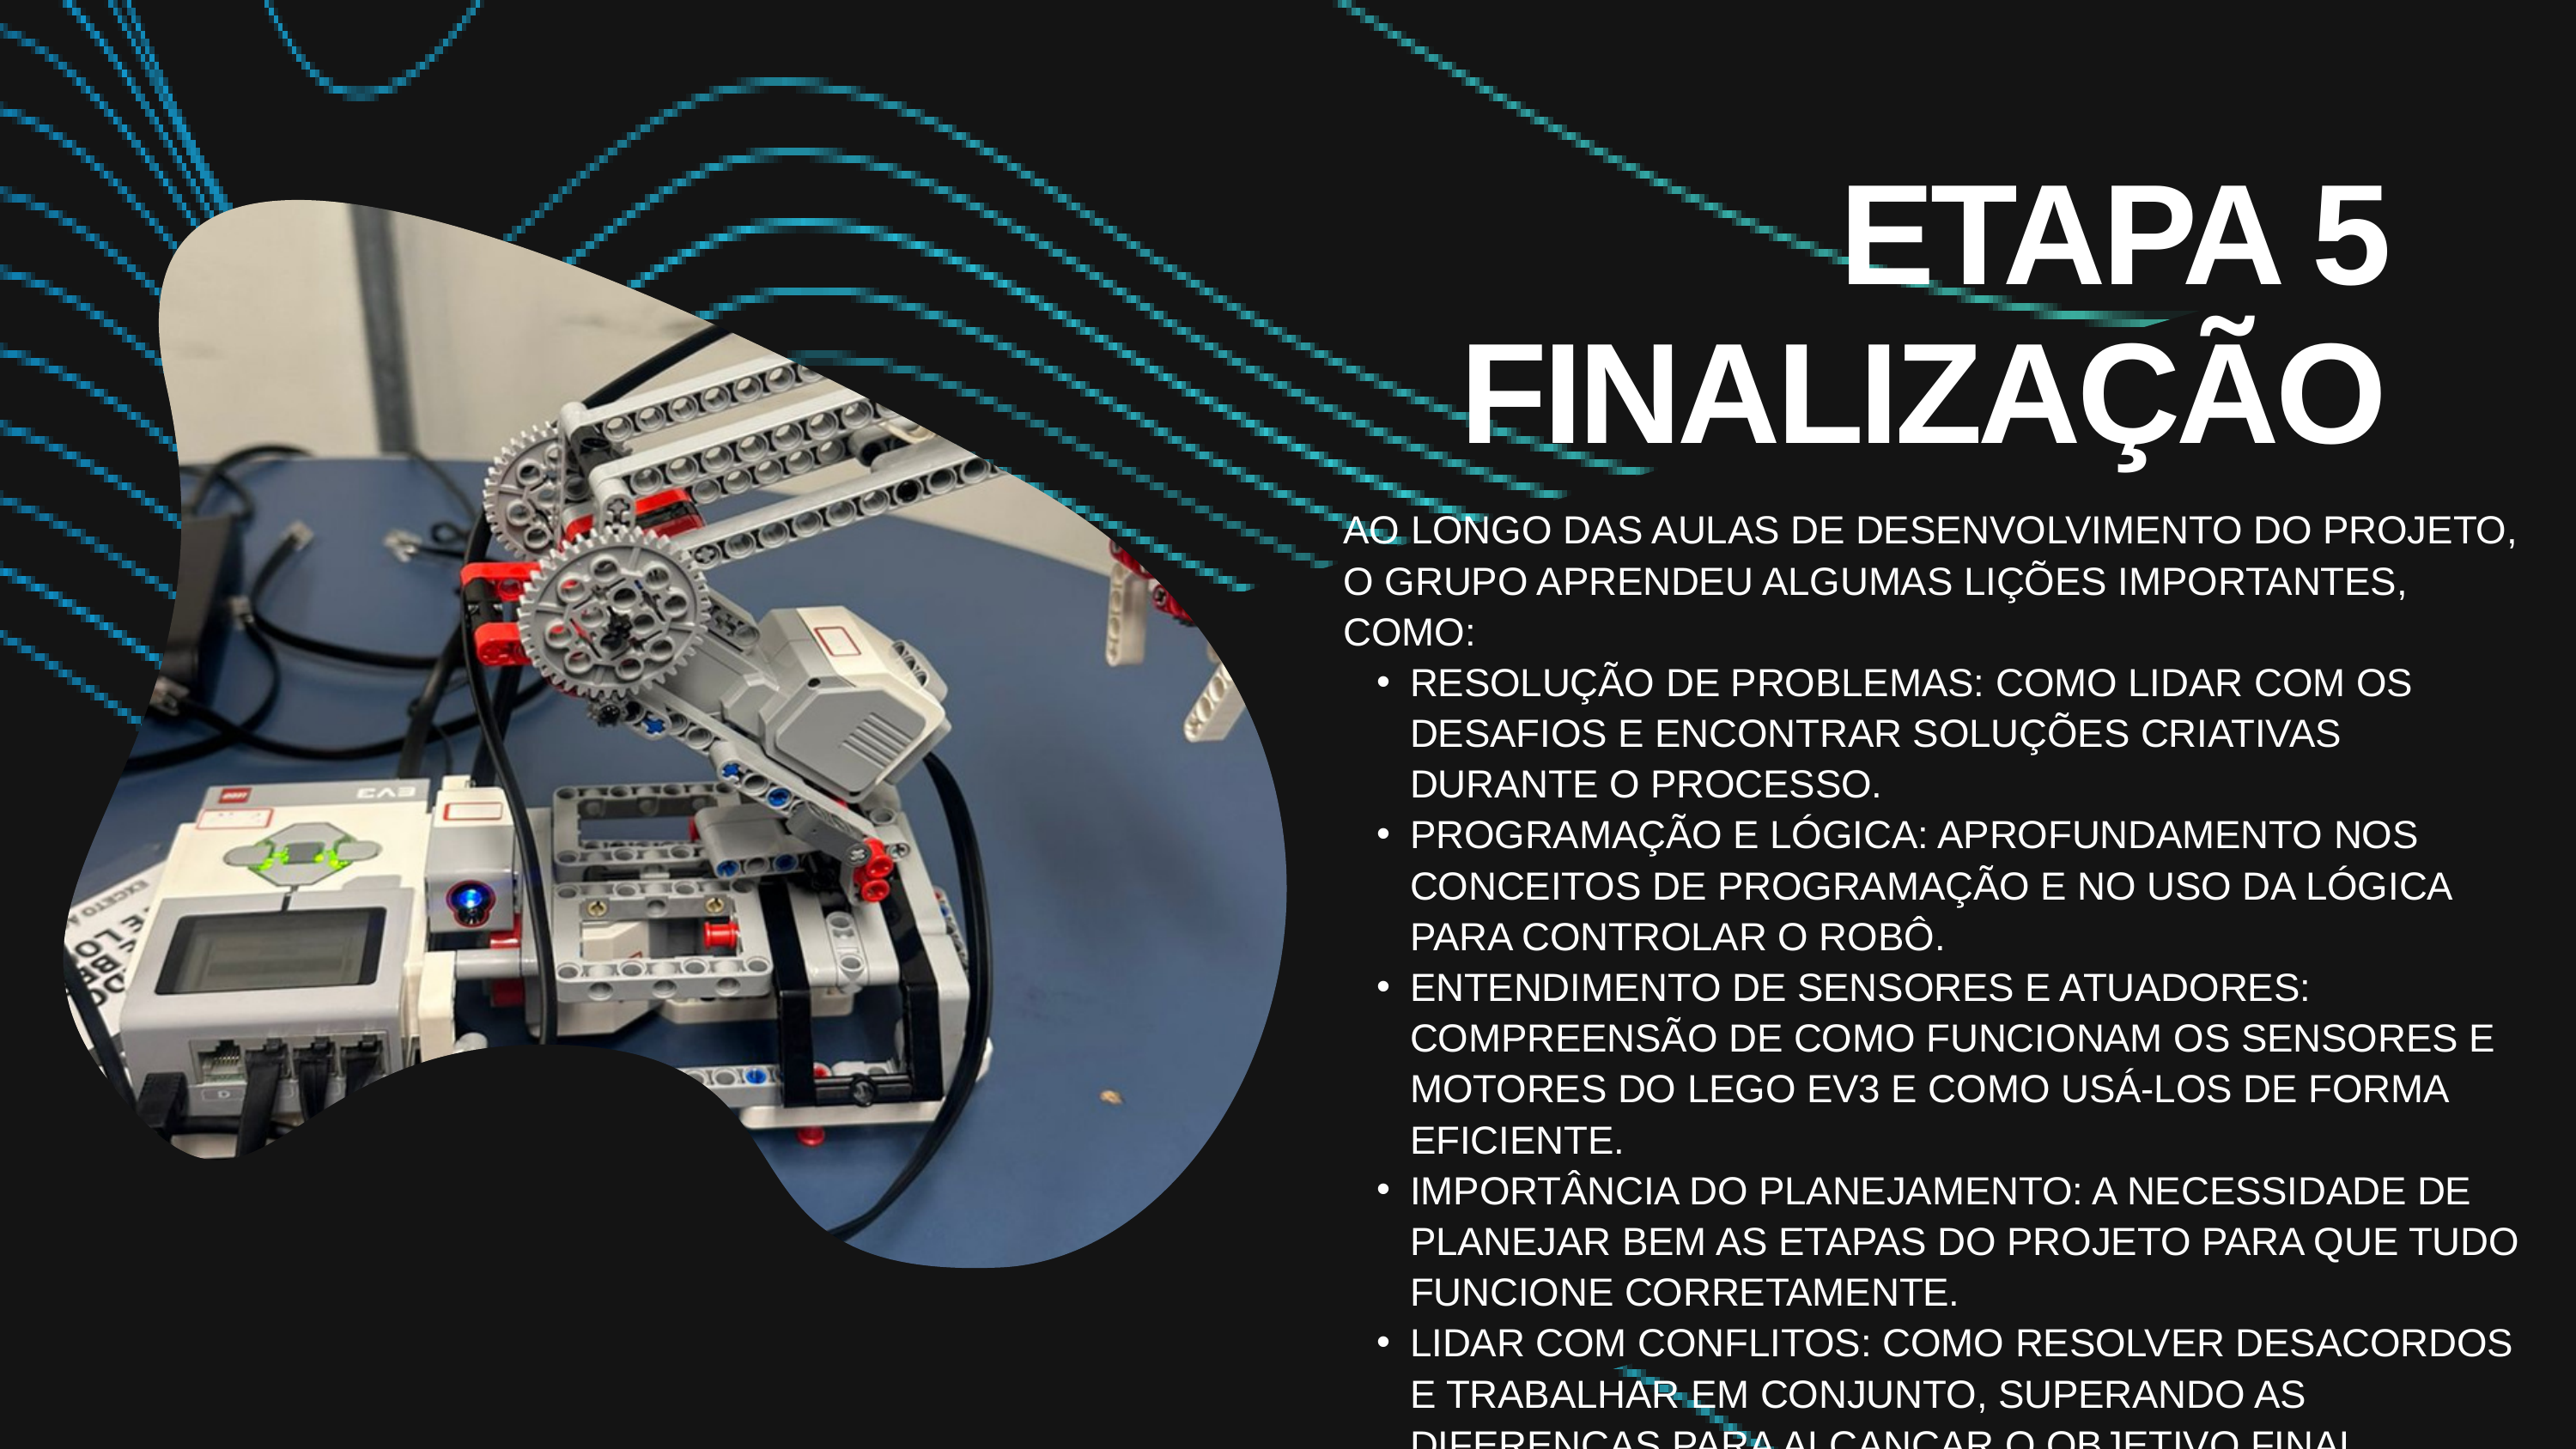

ETAPA 5 FINALIZAÇÃO

AO LONGO DAS AULAS DE DESENVOLVIMENTO DO PROJETO, O GRUPO APRENDEU ALGUMAS LIÇÕES IMPORTANTES, COMO:
RESOLUÇÃO DE PROBLEMAS: COMO LIDAR COM OS DESAFIOS E ENCONTRAR SOLUÇÕES CRIATIVAS DURANTE O PROCESSO.
PROGRAMAÇÃO E LÓGICA: APROFUNDAMENTO NOS CONCEITOS DE PROGRAMAÇÃO E NO USO DA LÓGICA PARA CONTROLAR O ROBÔ.
ENTENDIMENTO DE SENSORES E ATUADORES: COMPREENSÃO DE COMO FUNCIONAM OS SENSORES E MOTORES DO LEGO EV3 E COMO USÁ-LOS DE FORMA EFICIENTE.
IMPORTÂNCIA DO PLANEJAMENTO: A NECESSIDADE DE PLANEJAR BEM AS ETAPAS DO PROJETO PARA QUE TUDO FUNCIONE CORRETAMENTE.
LIDAR COM CONFLITOS: COMO RESOLVER DESACORDOS E TRABALHAR EM CONJUNTO, SUPERANDO AS DIFERENÇAS PARA ALCANÇAR O OBJETIVO FINAL.